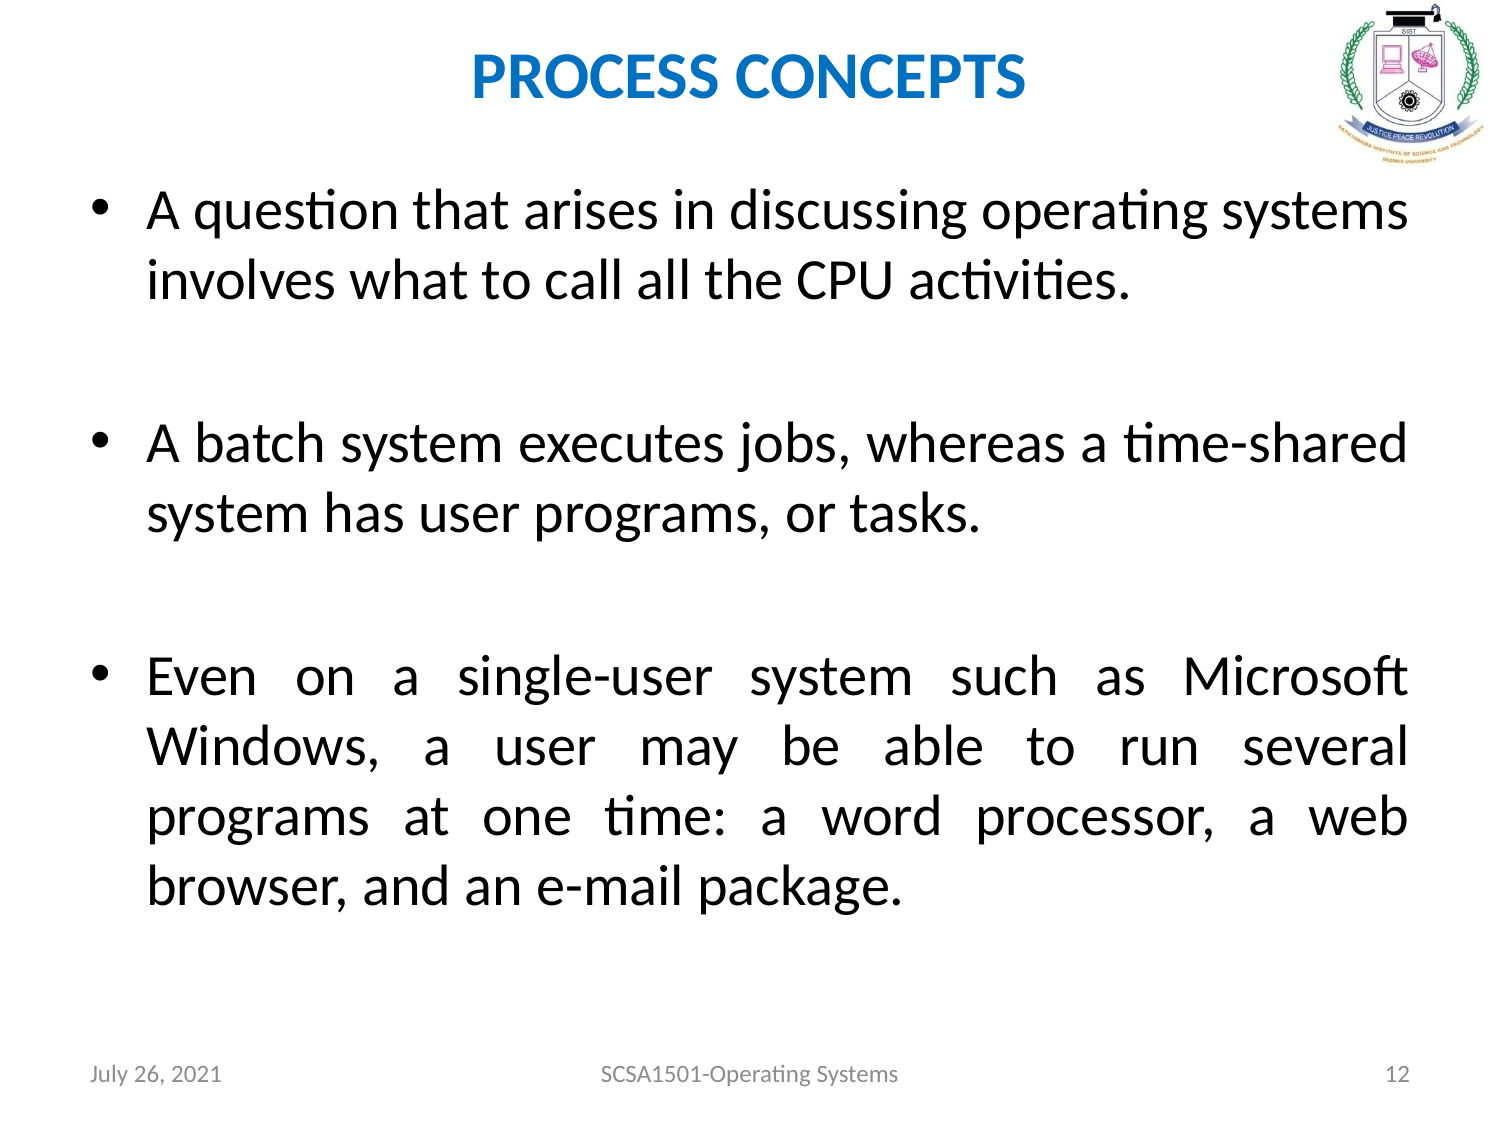

# PROCESS CONCEPTS
A question that arises in discussing operating systems involves what to call all the CPU activities.

A batch system executes jobs, whereas a time-shared system has user programs, or tasks.

Even on a single-user system such as Microsoft Windows, a user may be able to run several programs at one time: a word processor, a web browser, and an e-mail package.

July 26, 2021
SCSA1501-Operating Systems
12